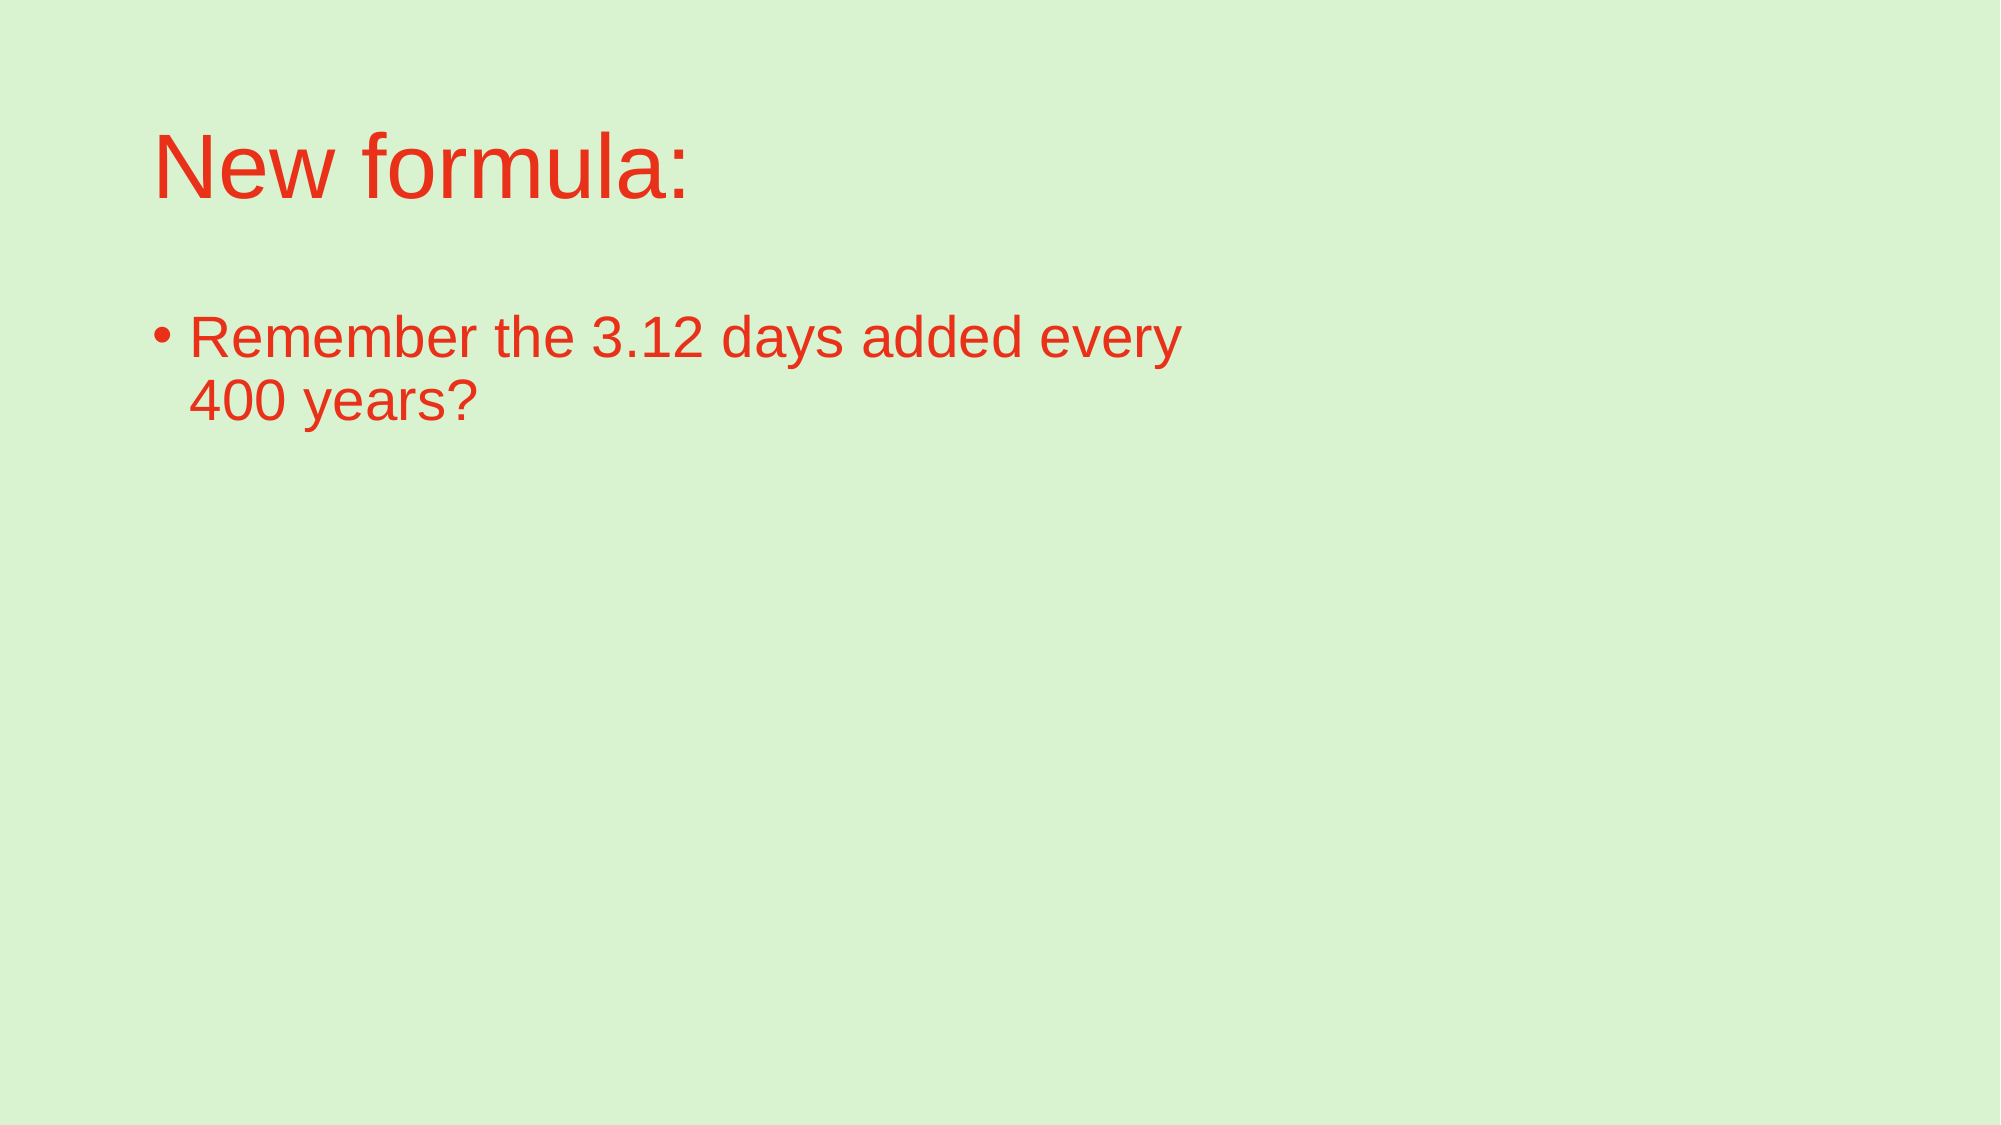

# New formula:
Remember the 3.12 days added every 400 years?